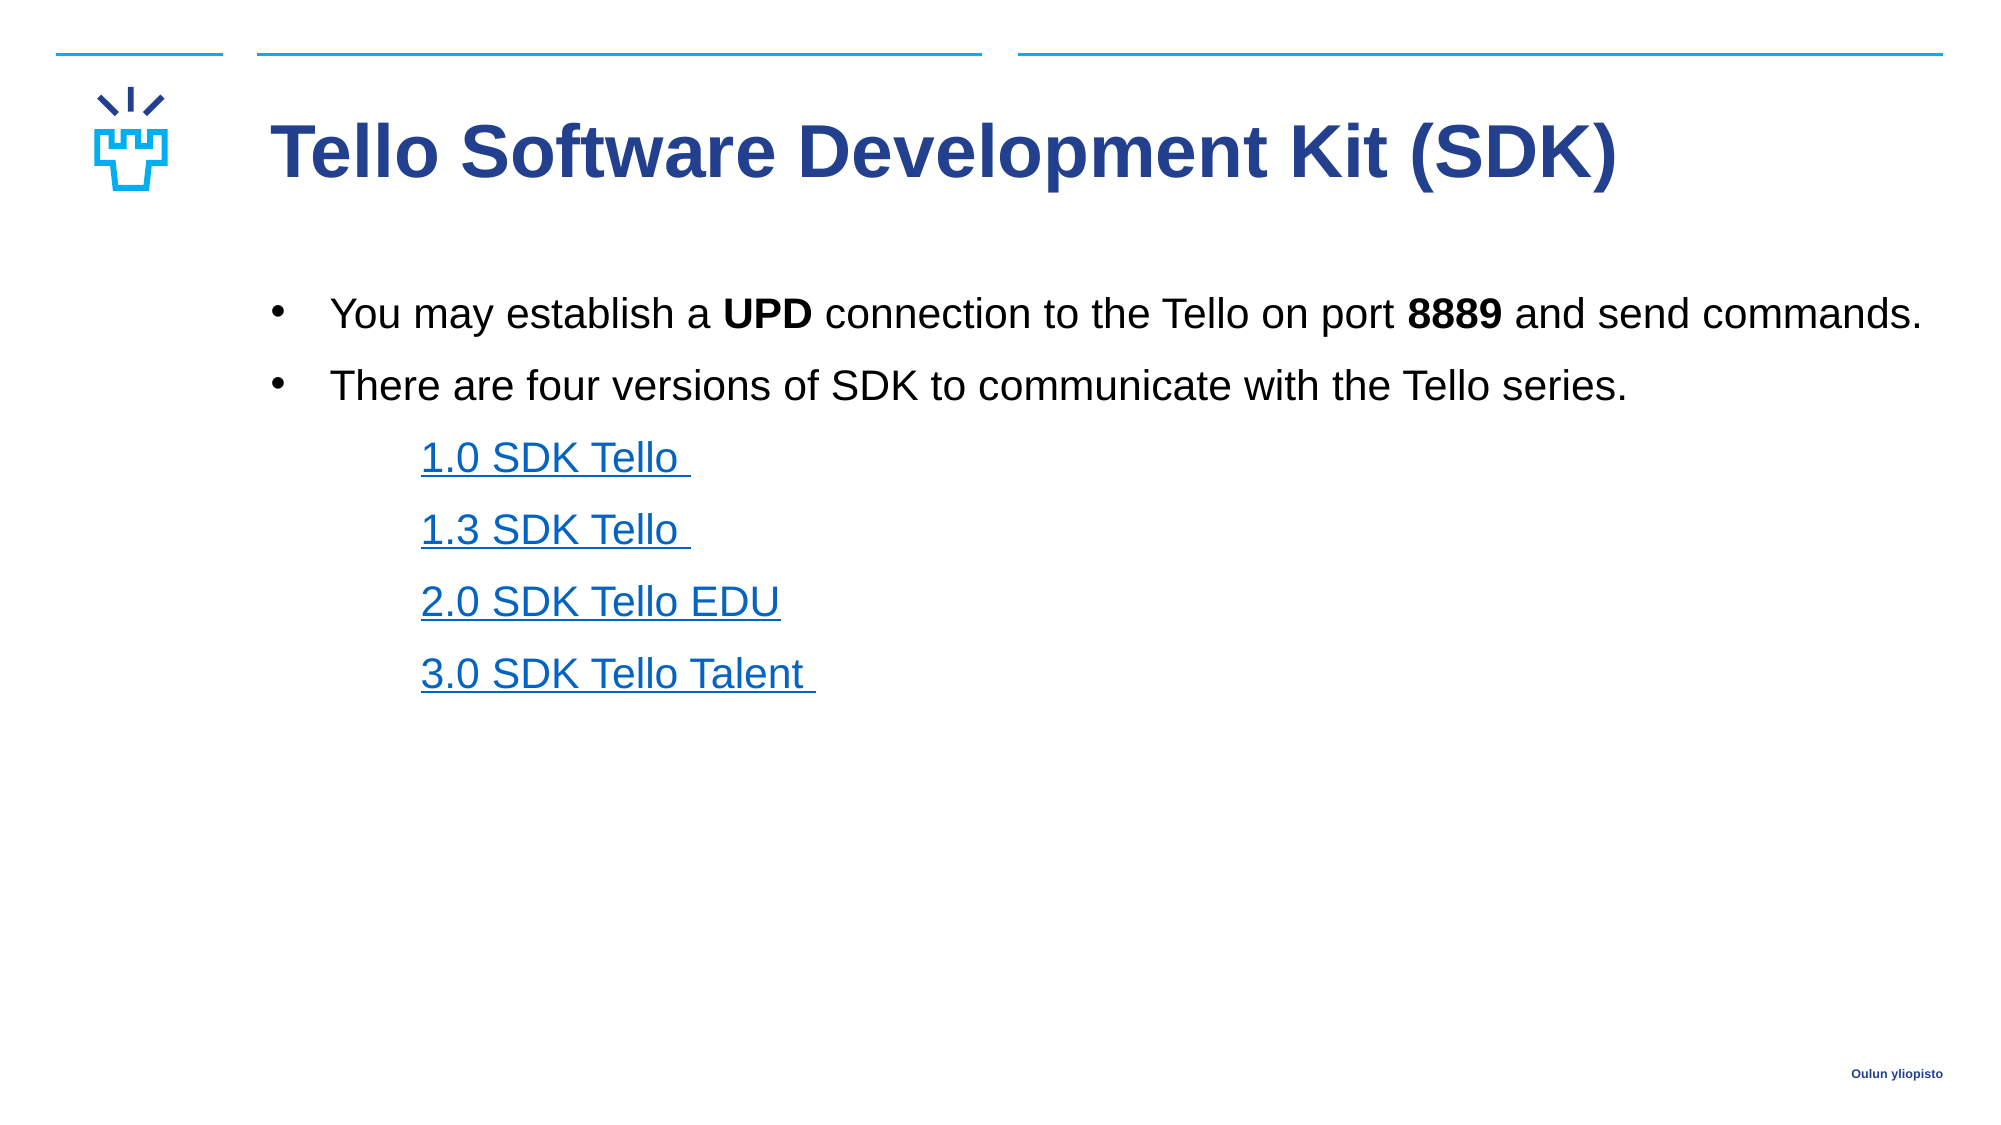

Tello Software Development Kit (SDK)

You may establish a UPD connection to the Tello on port 8889 and send commands.
There are four versions of SDK to communicate with the Tello series.
    	1.0 SDK Tello
	1.3 SDK Tello
    	2.0 SDK Tello EDU
	3.0 SDK Tello Talent